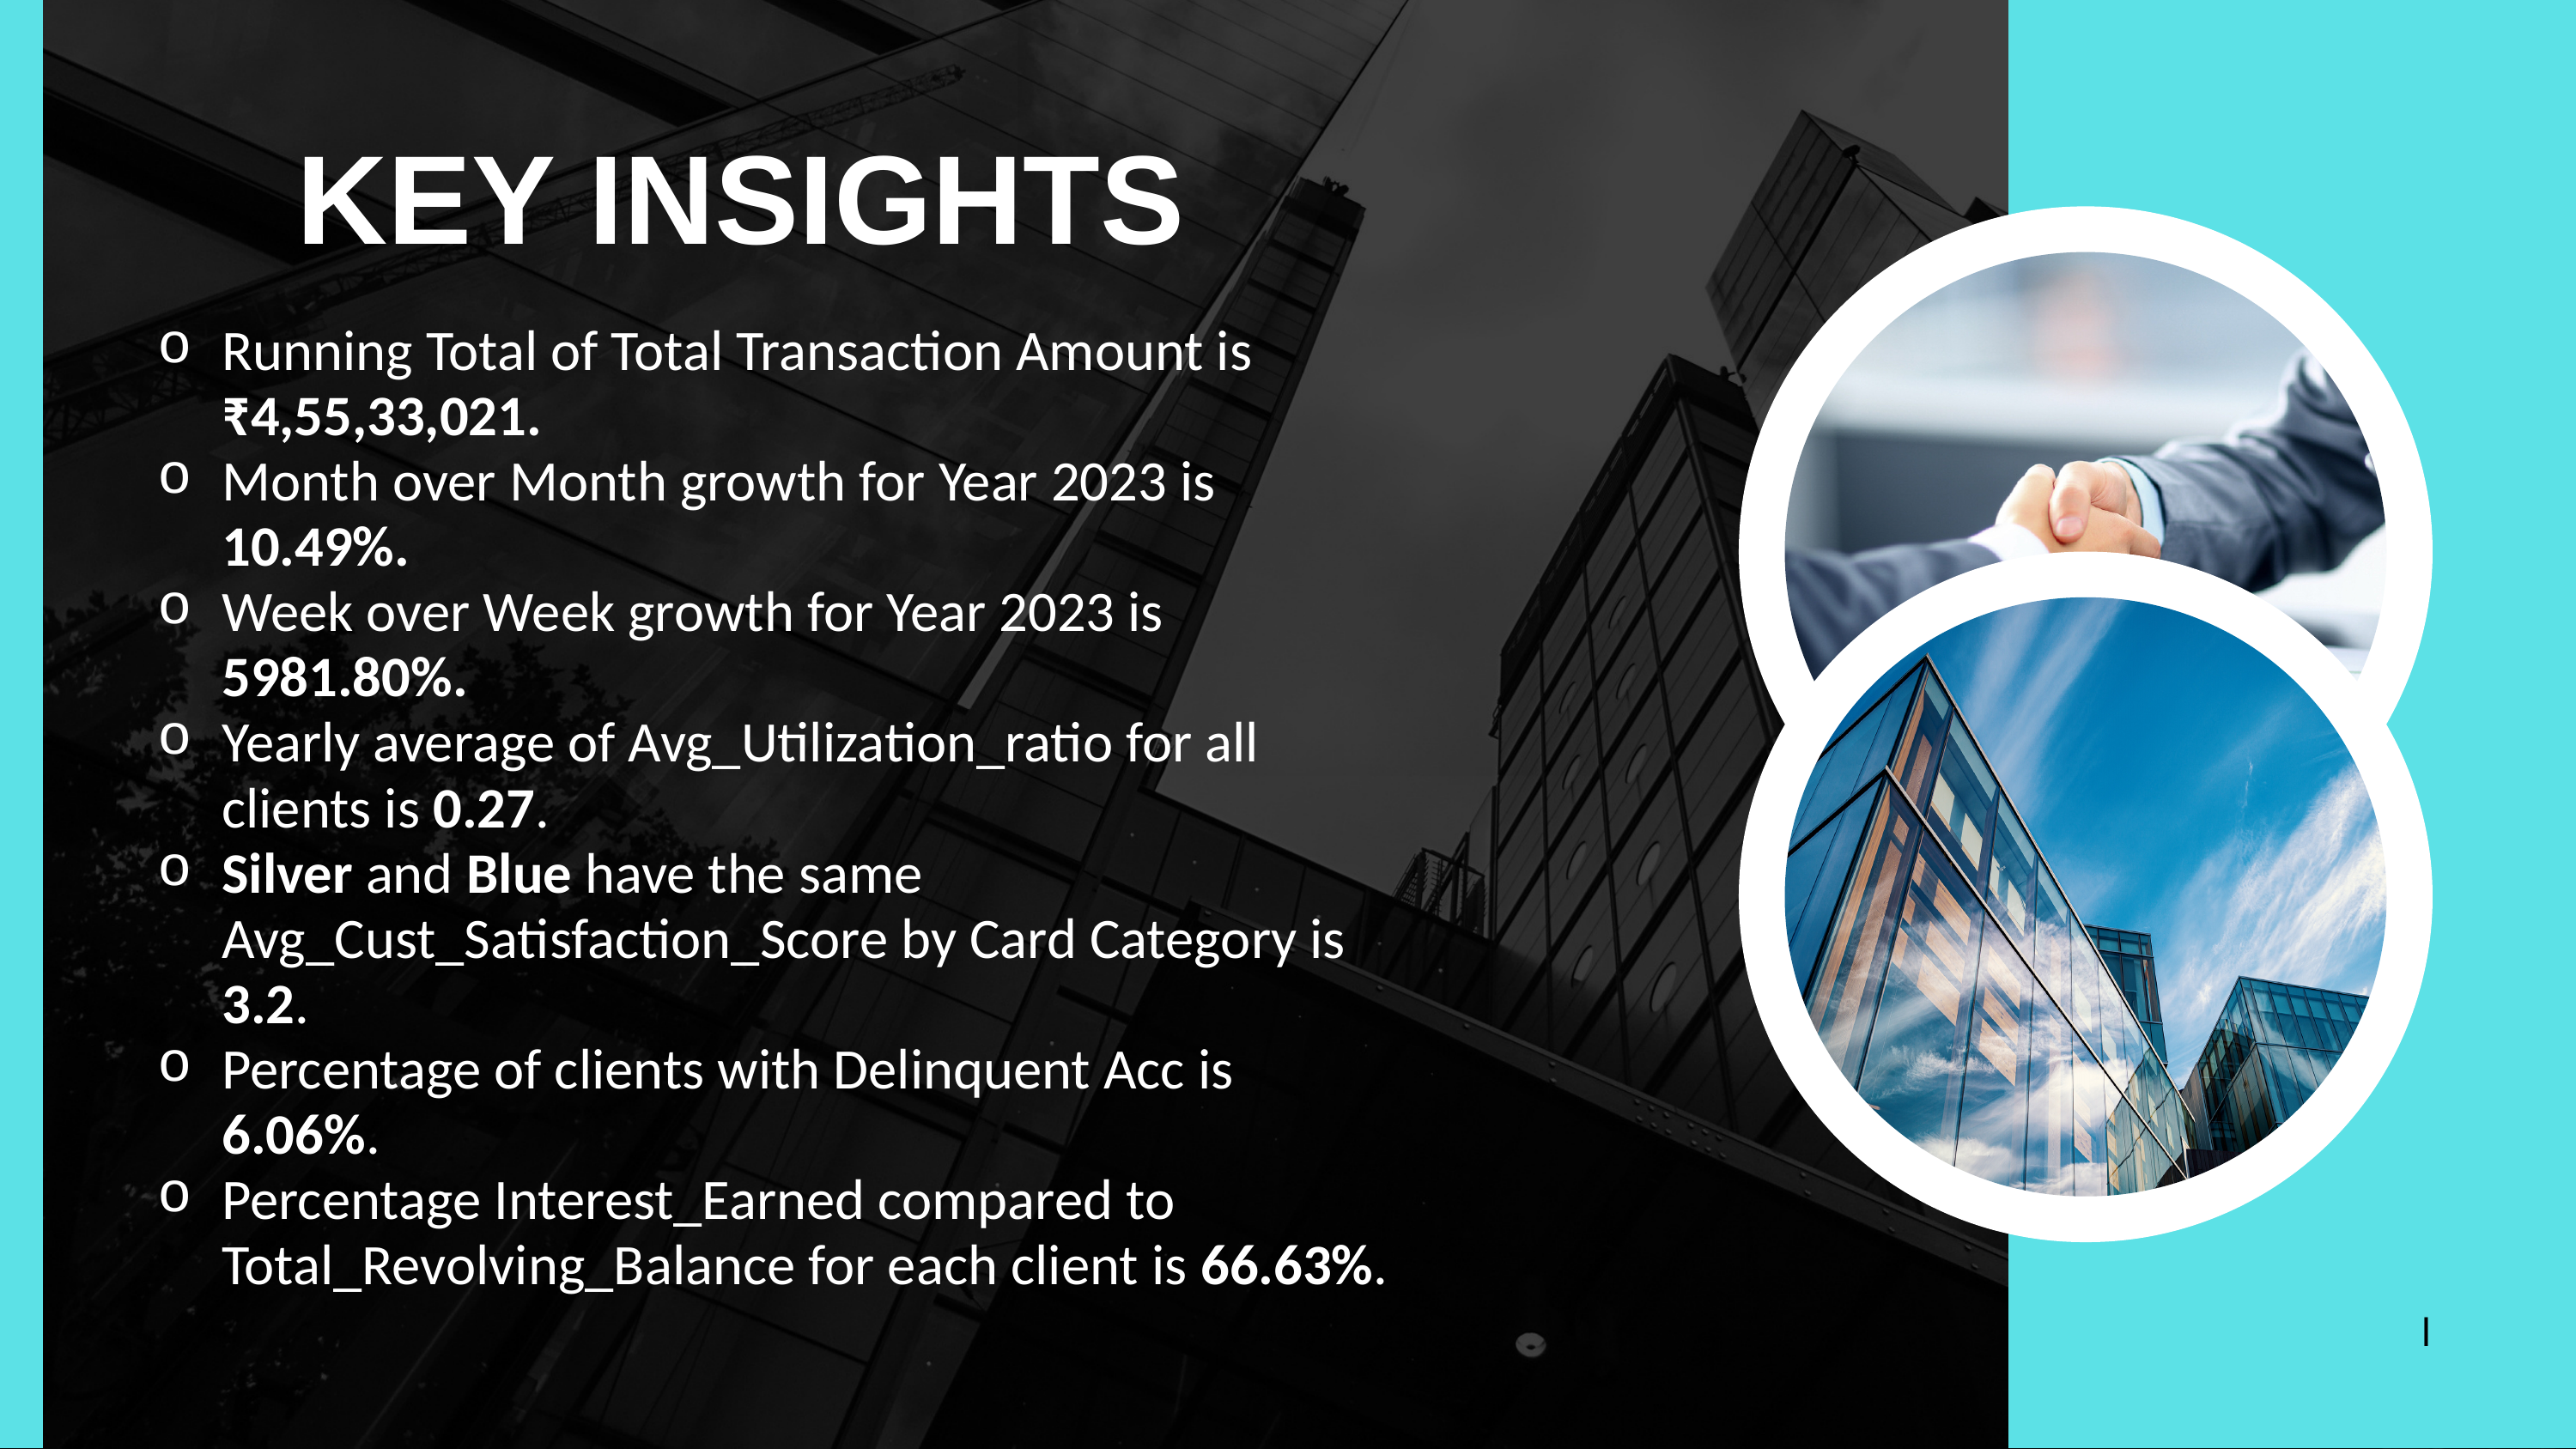

KEY INSIGHTS

Running Total of Total Transaction Amount is ₹4,55,33,021.
Month over Month growth for Year 2023 is 10.49%.
Week over Week growth for Year 2023 is 5981.80%.
Yearly average of Avg_Utilization_ratio for all clients is 0.27.
Silver and Blue have the same Avg_Cust_Satisfaction_Score by Card Category is 3.2.
Percentage of clients with Delinquent Acc is 6.06%.
Percentage Interest_Earned compared to Total_Revolving_Balance for each client is 66.63%.

I